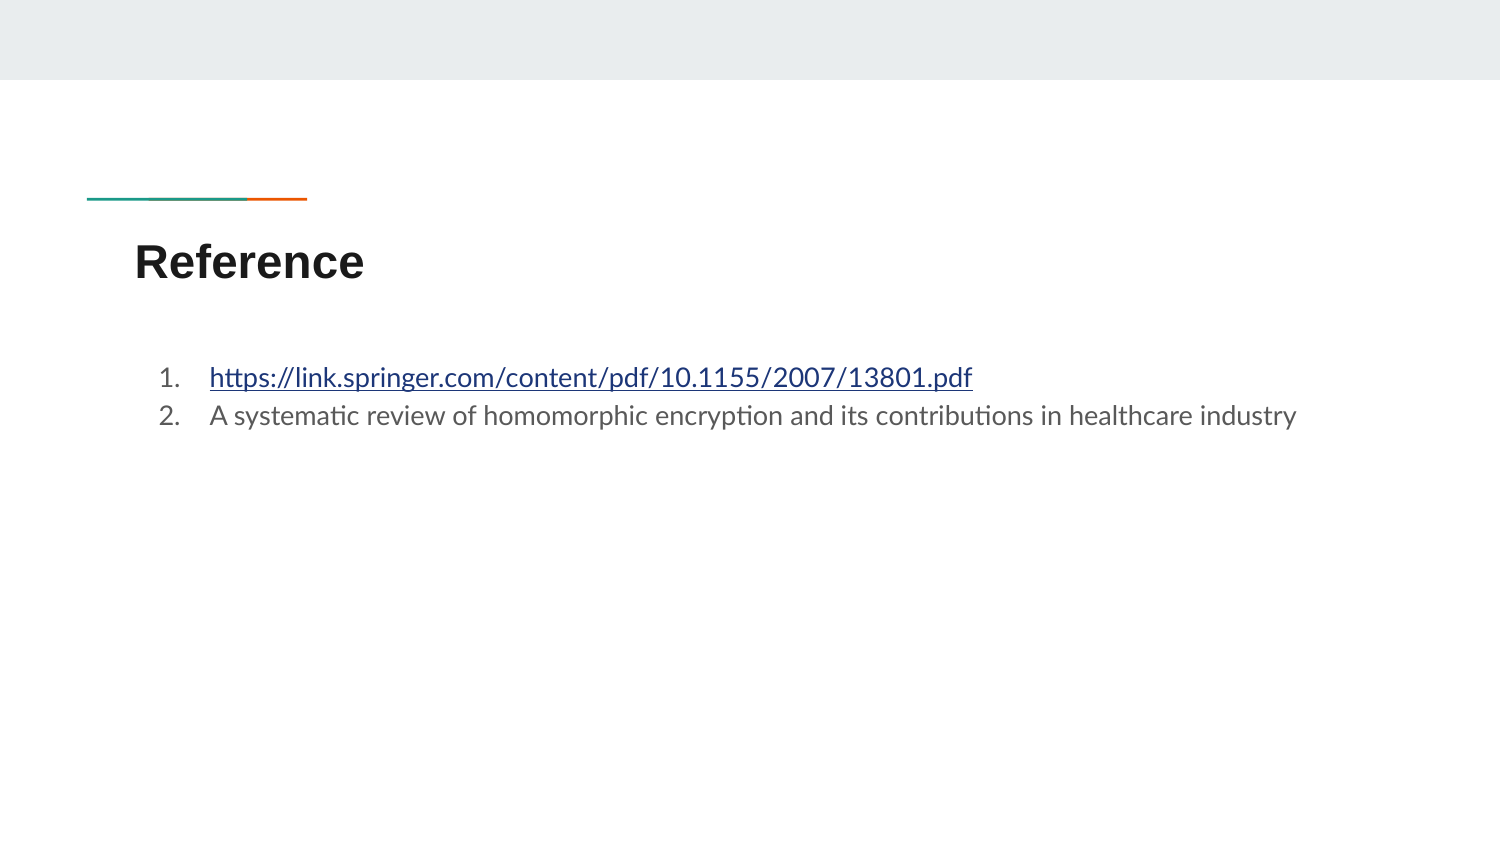

# Reference
https://link.springer.com/content/pdf/10.1155/2007/13801.pdf
A systematic review of homomorphic encryption and its contributions in healthcare industry